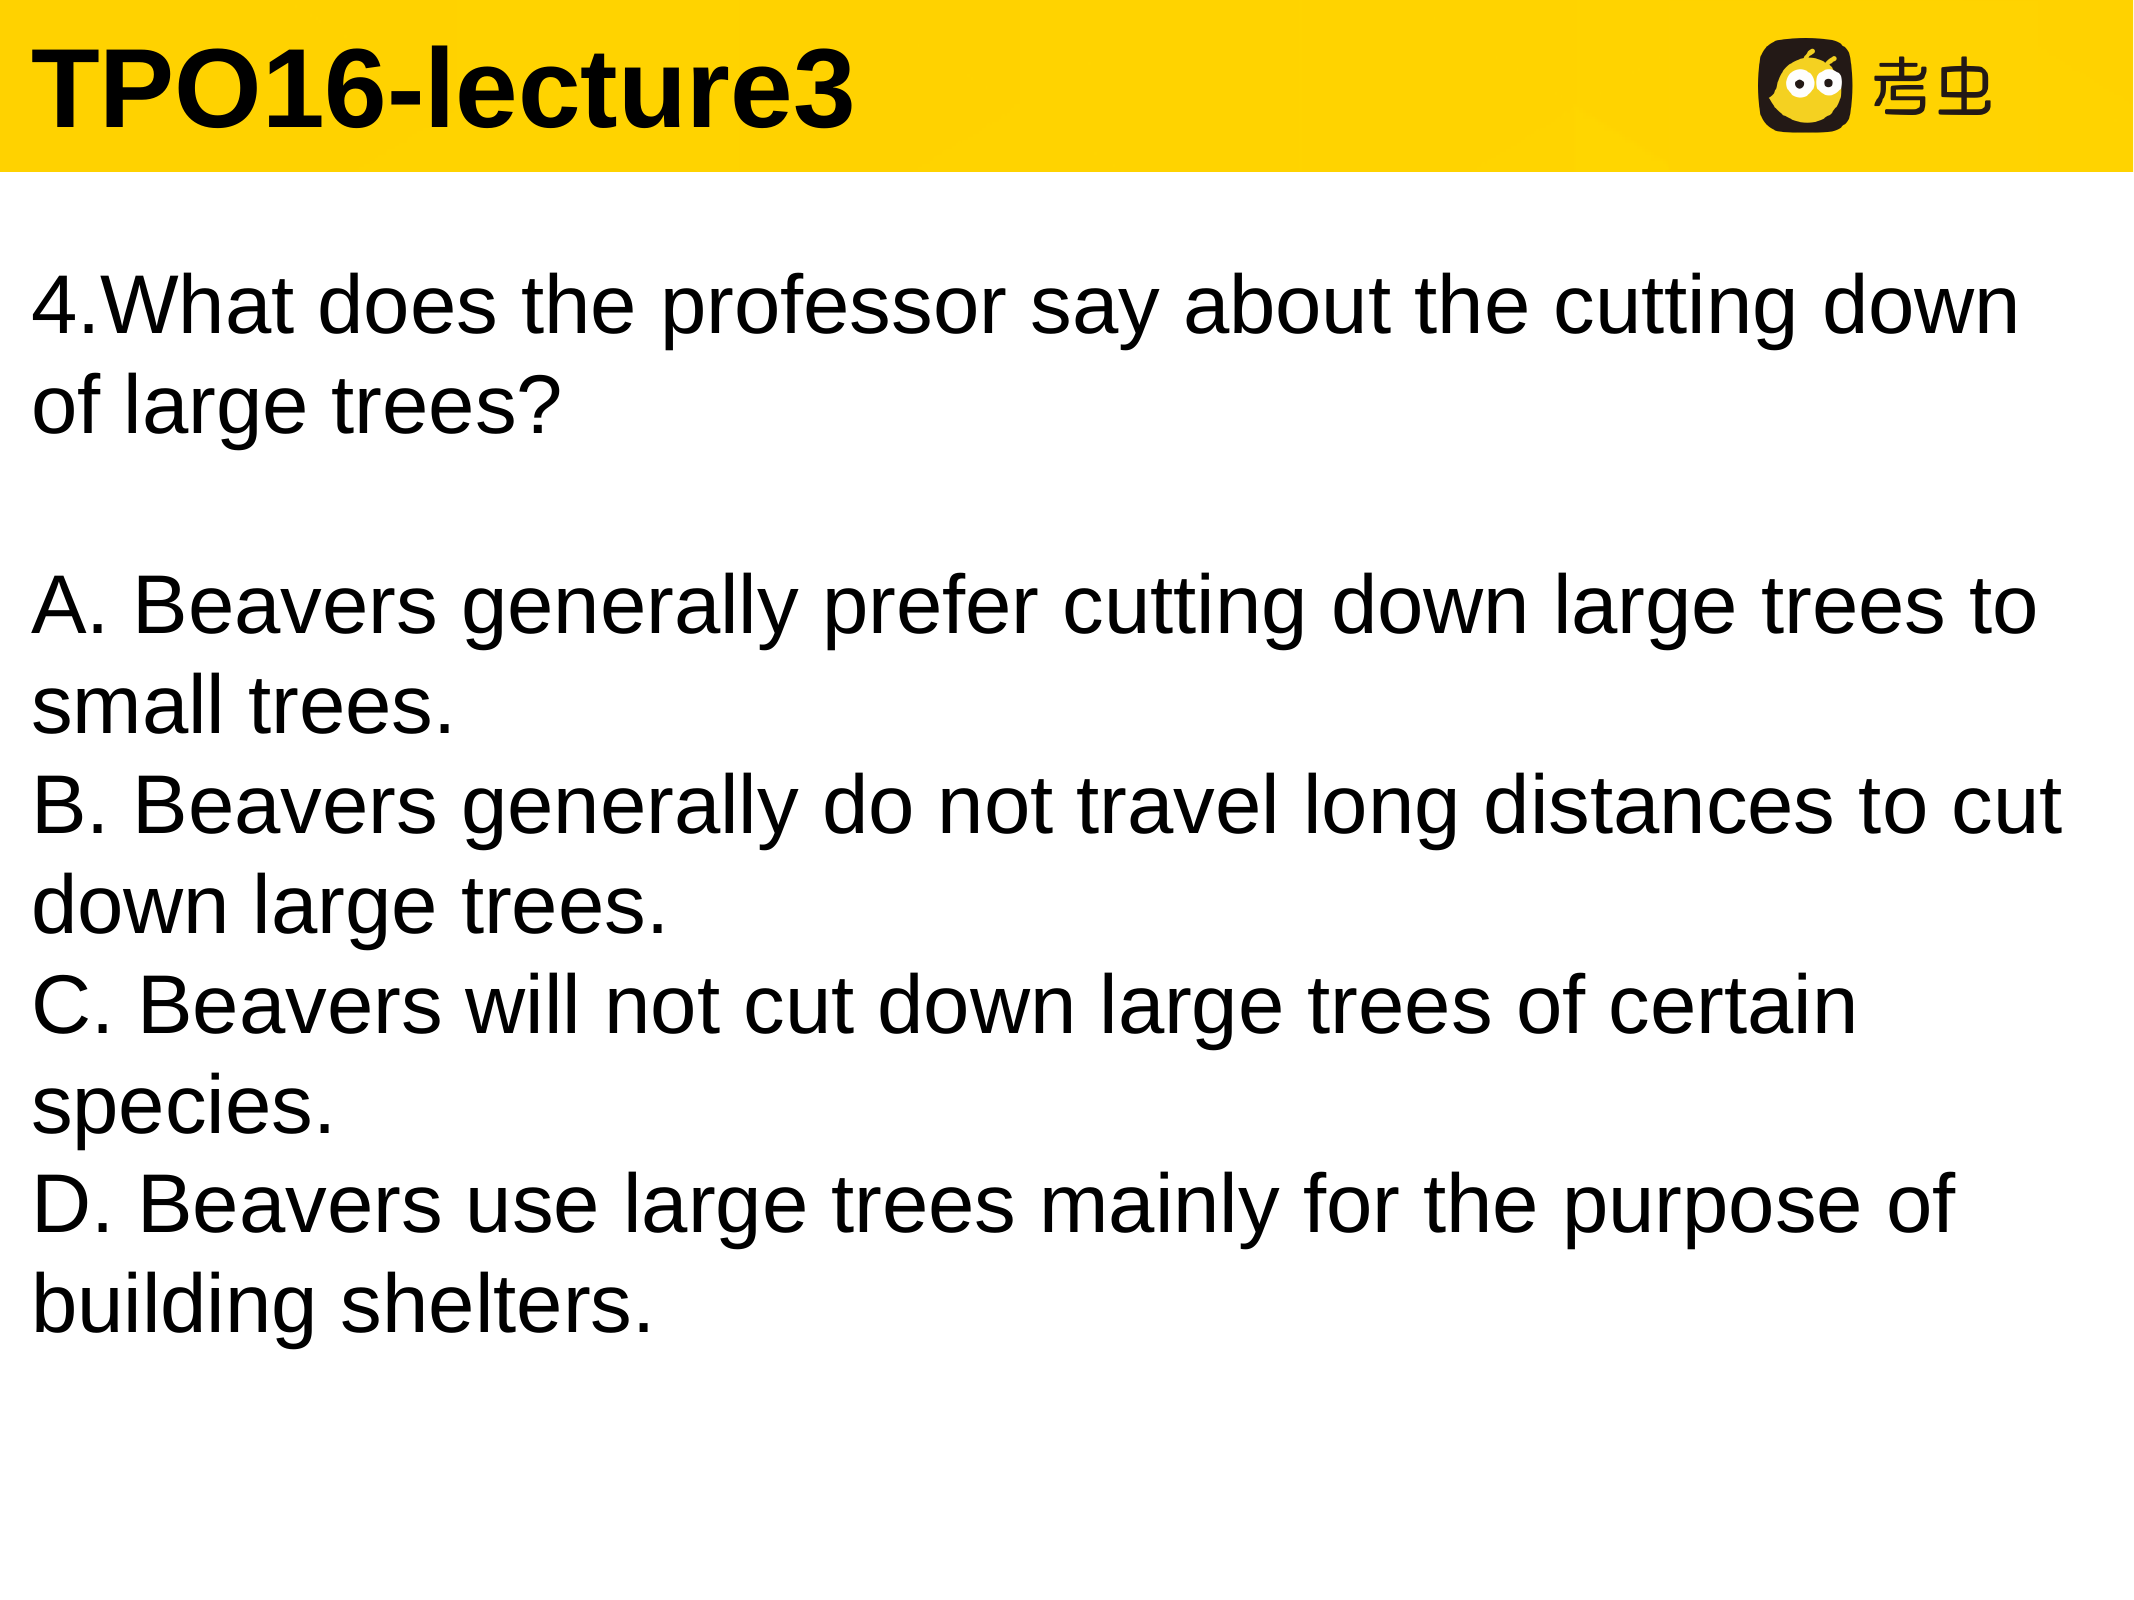

TPO16-lecture3

4.What does the professor say about the cutting down of large trees?

A. Beavers generally prefer cutting down large trees to small trees.
B. Beavers generally do not travel long distances to cut down large trees.
C. Beavers will not cut down large trees of certain species.
D. Beavers use large trees mainly for the purpose of building shelters.